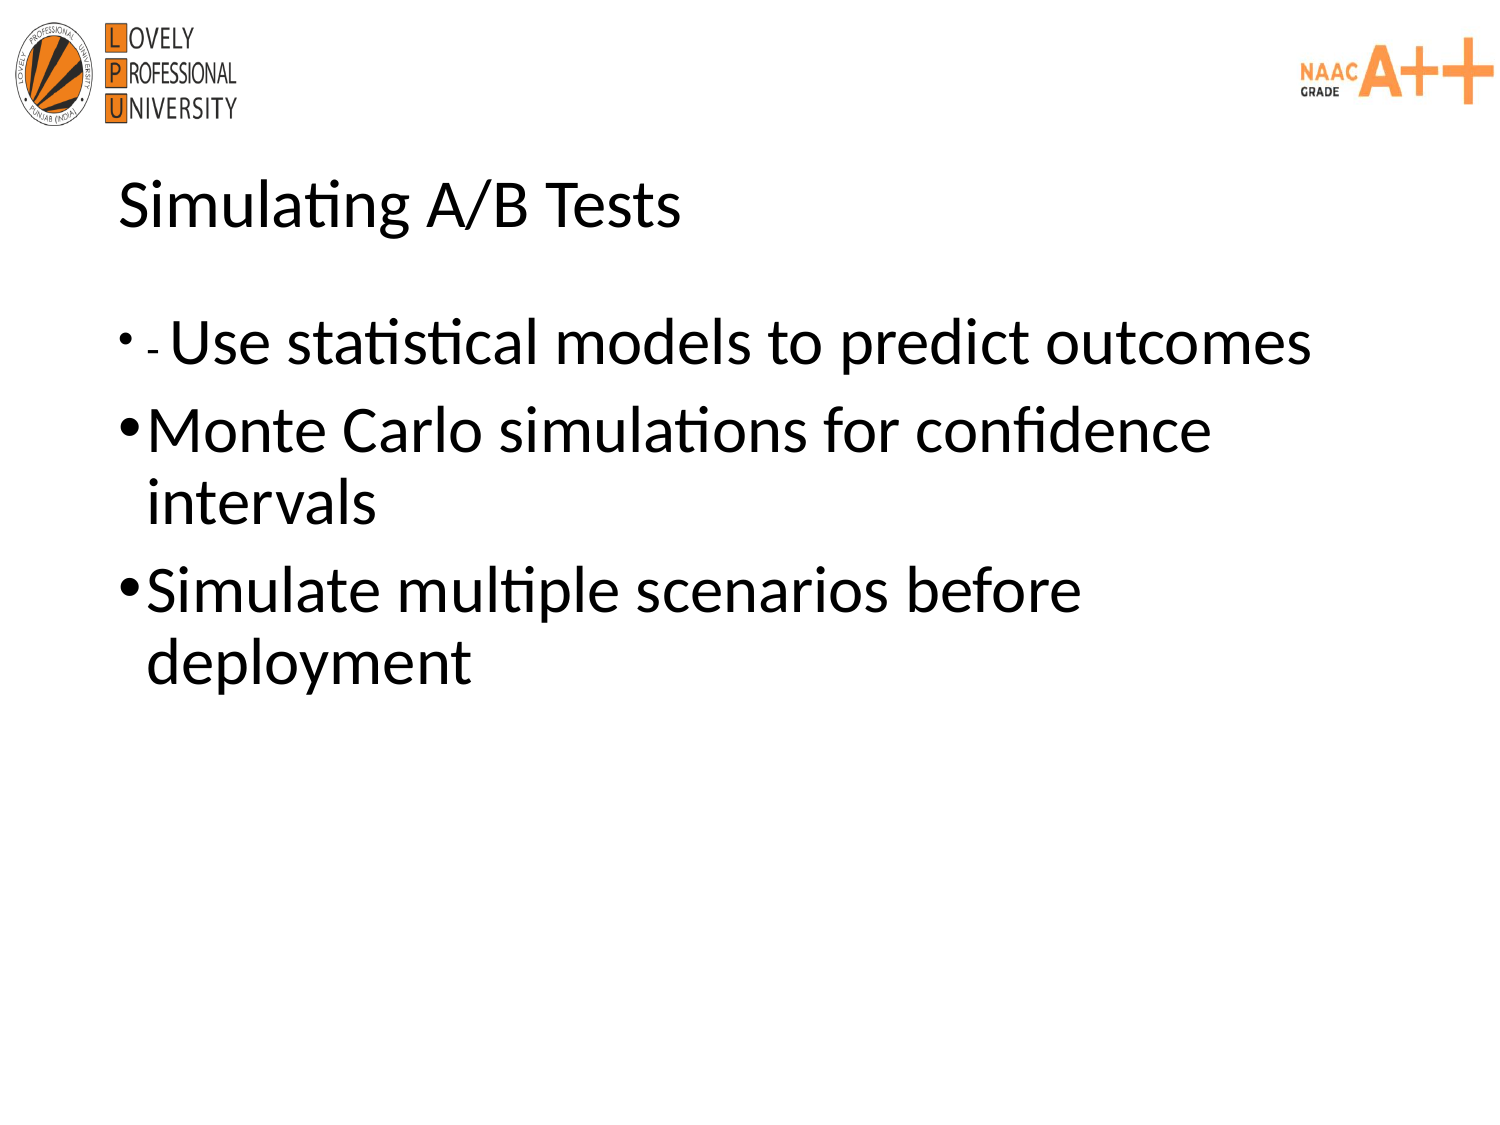

# Simulating A/B Tests
- Use statistical models to predict outcomes
Monte Carlo simulations for confidence intervals
Simulate multiple scenarios before deployment